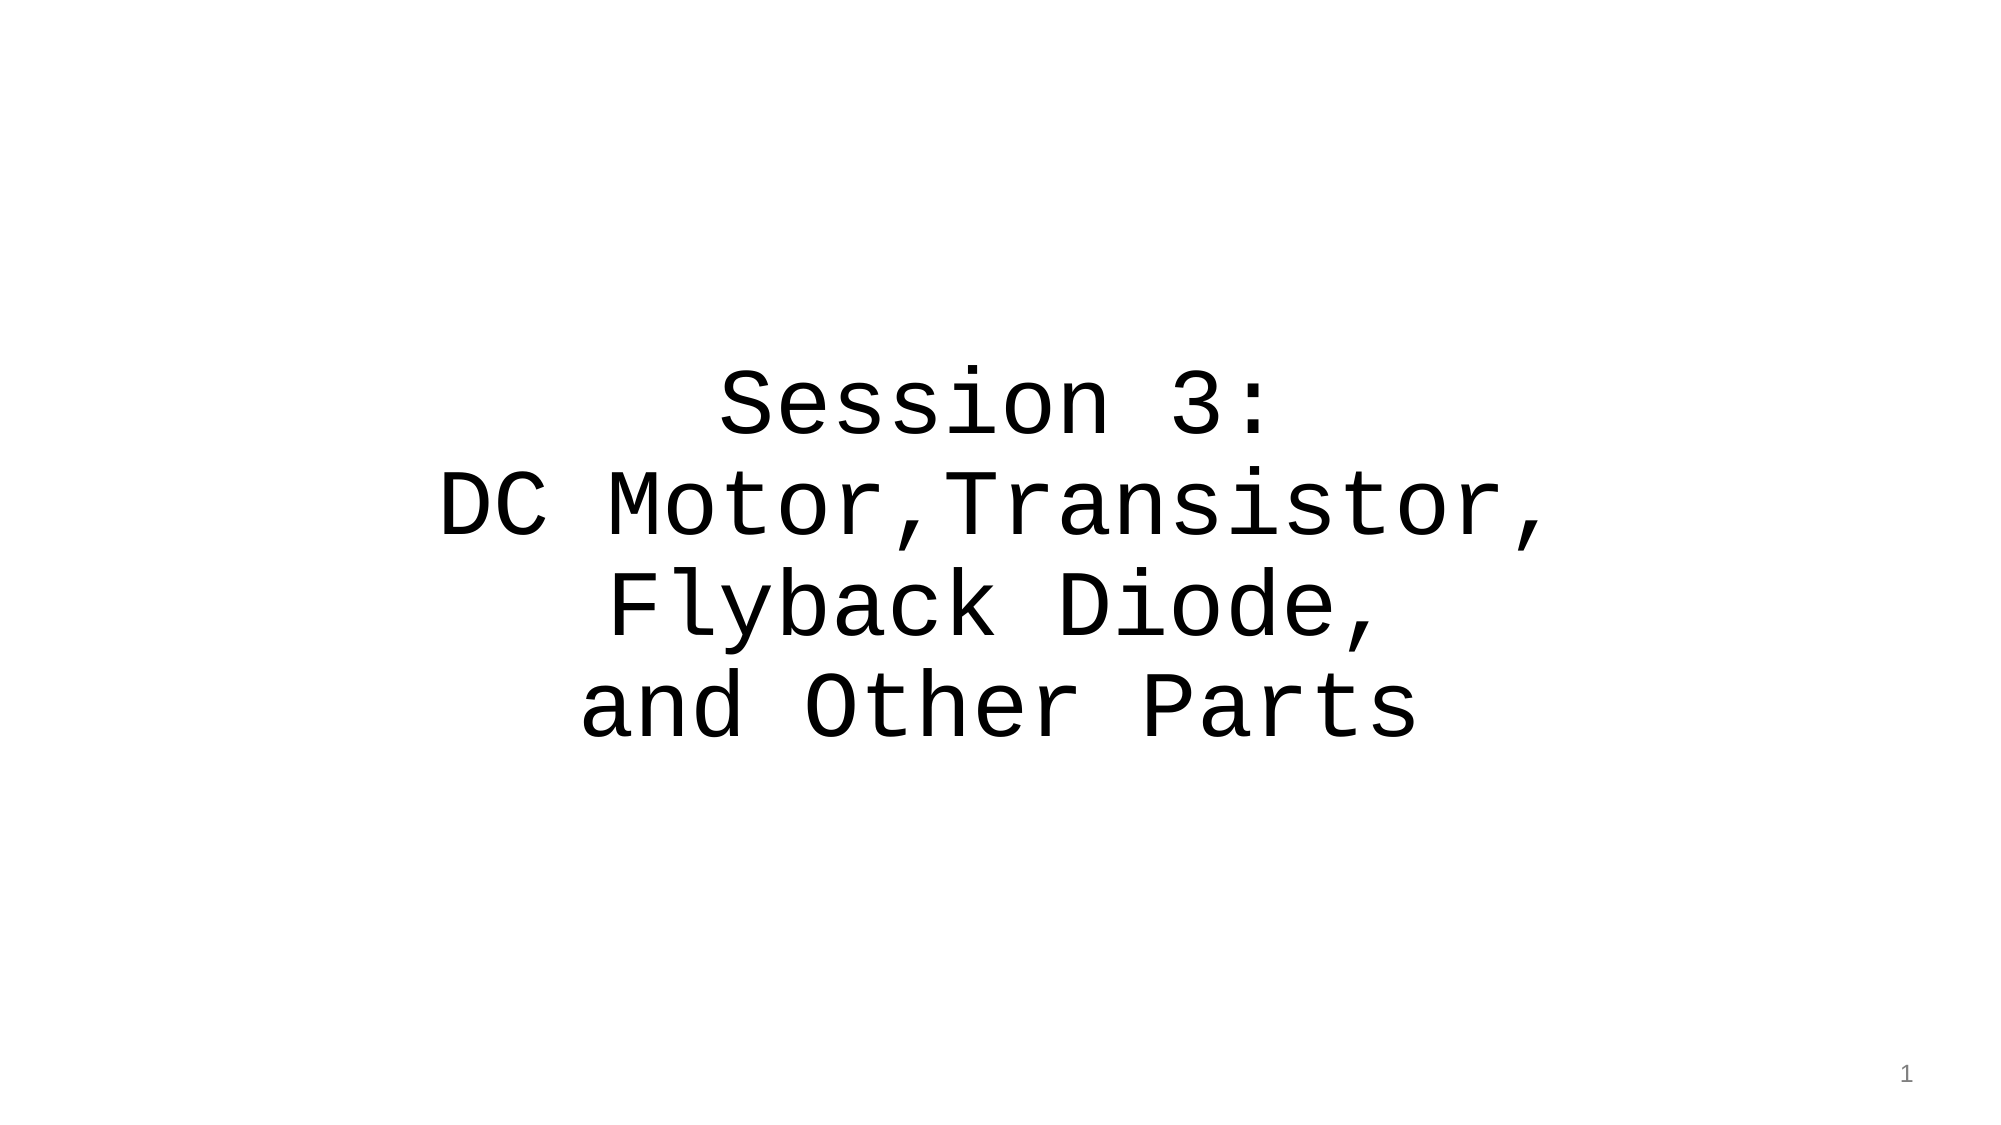

# Session 3: DC Motor,Transistor, Flyback Diode, and Other Parts

1